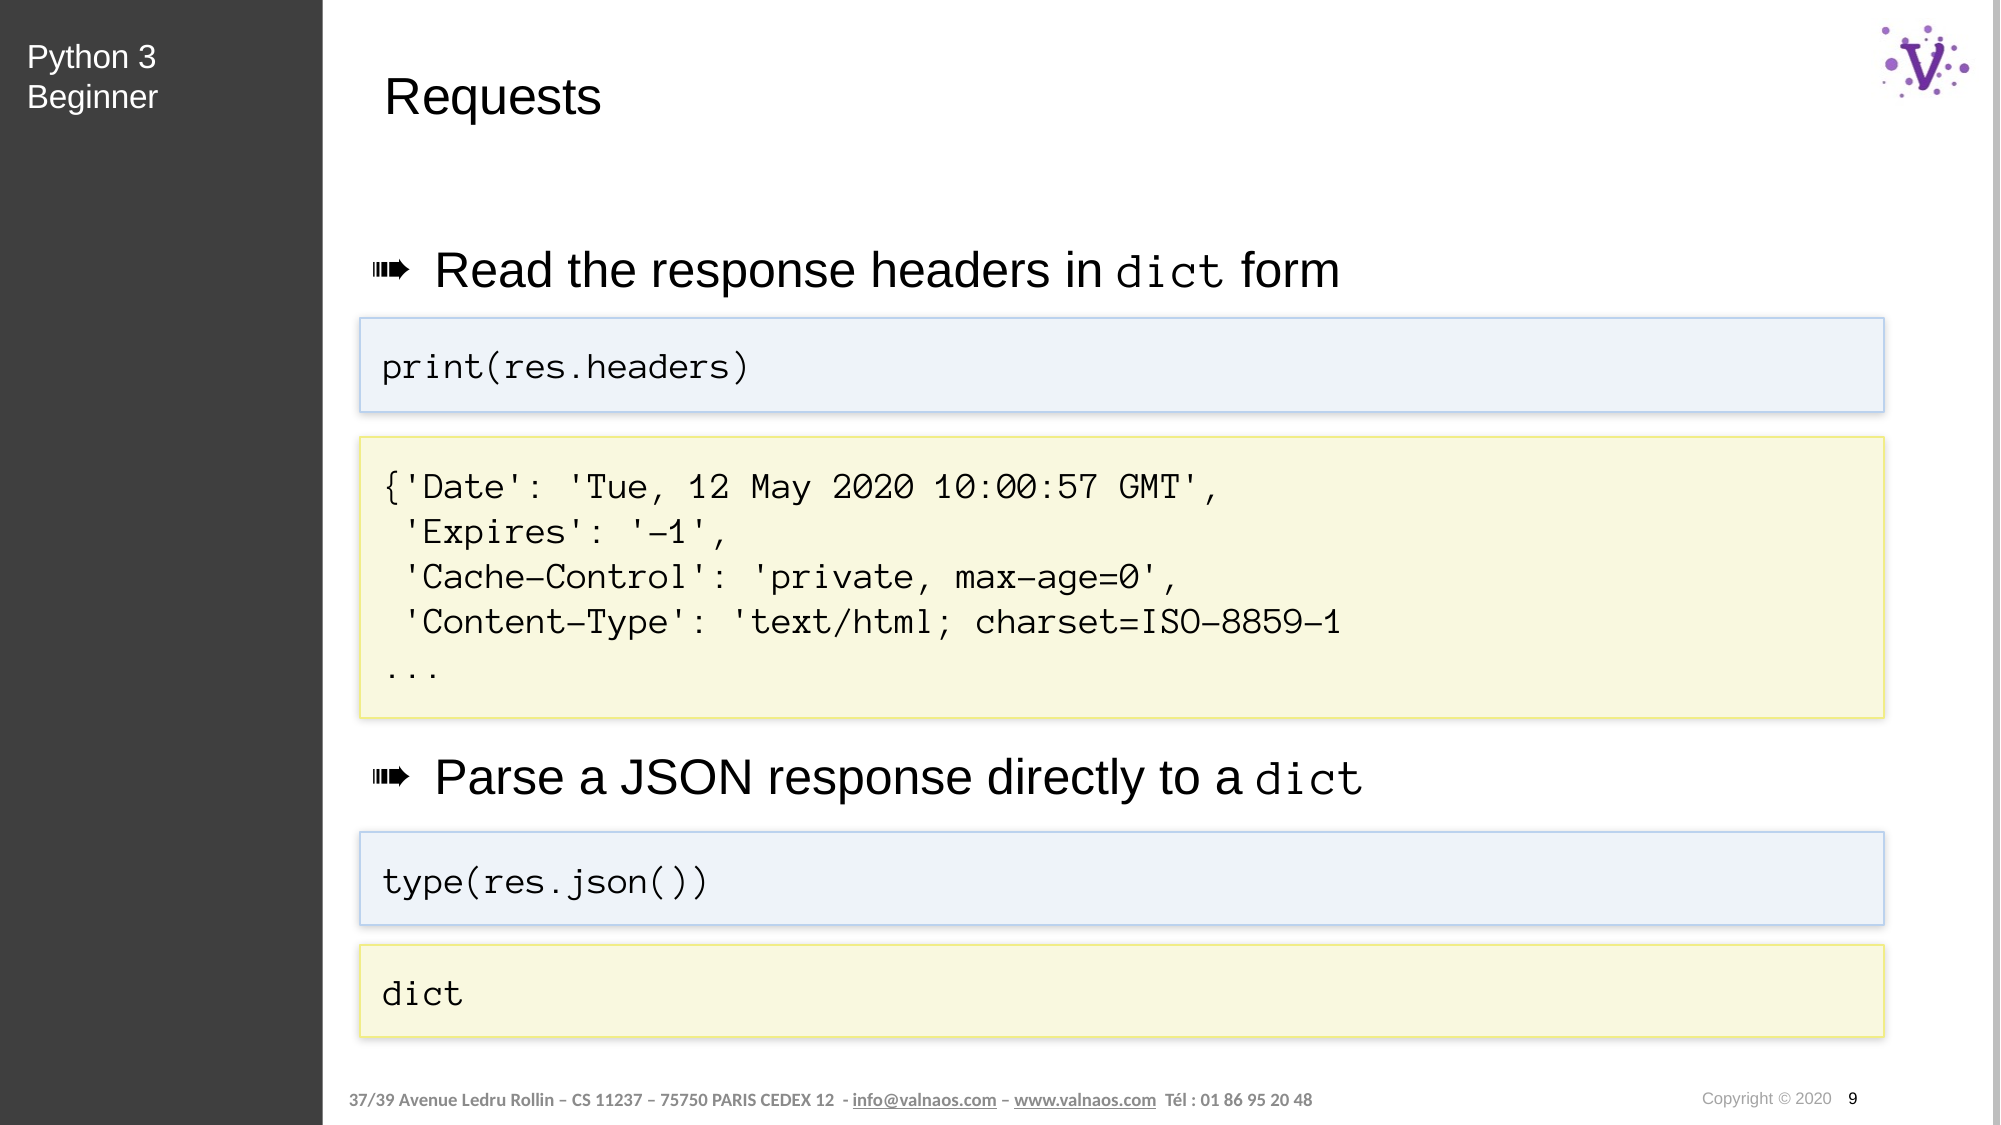

Python 3 Beginner
# Requests
Read the response headers in dict form
print(res.headers)
{'Date': 'Tue, 12 May 2020 10:00:57 GMT',
 'Expires': '-1',
 'Cache-Control': 'private, max-age=0',
 'Content-Type': 'text/html; charset=ISO-8859-1
...
Parse a JSON response directly to a dict
type(res.json())
dict
Copyright © 2020   9